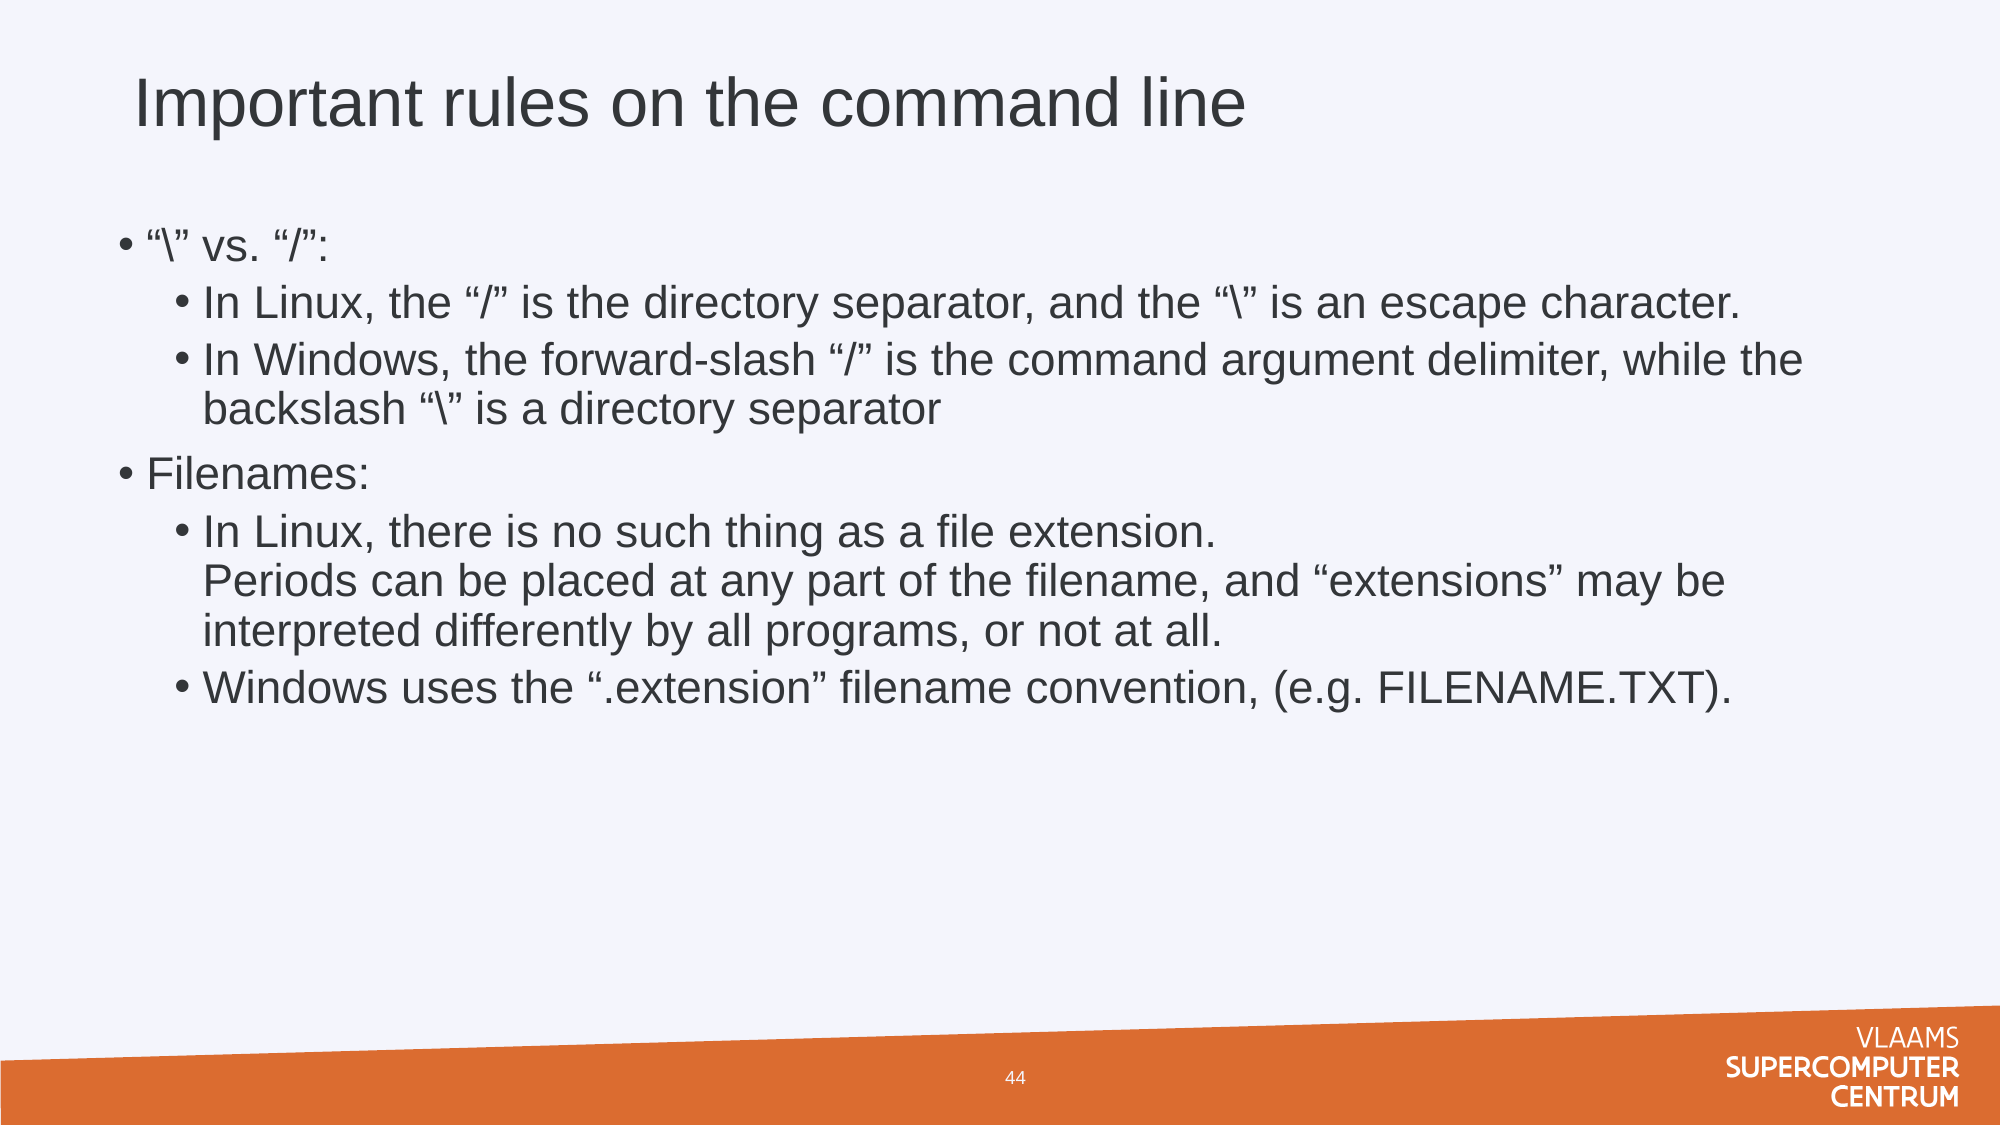

# Important rules on the command line
“\” vs. “/”:
In Linux, the “/” is the directory separator, and the “\” is an escape character.
In Windows, the forward-slash “/” is the command argument delimiter, while the backslash “\” is a directory separator
Filenames:
In Linux, there is no such thing as a file extension.
Periods can be placed at any part of the filename, and “extensions” may be interpreted differently by all programs, or not at all.
Windows uses the “.extension” filename convention, (e.g. FILENAME.TXT).
44